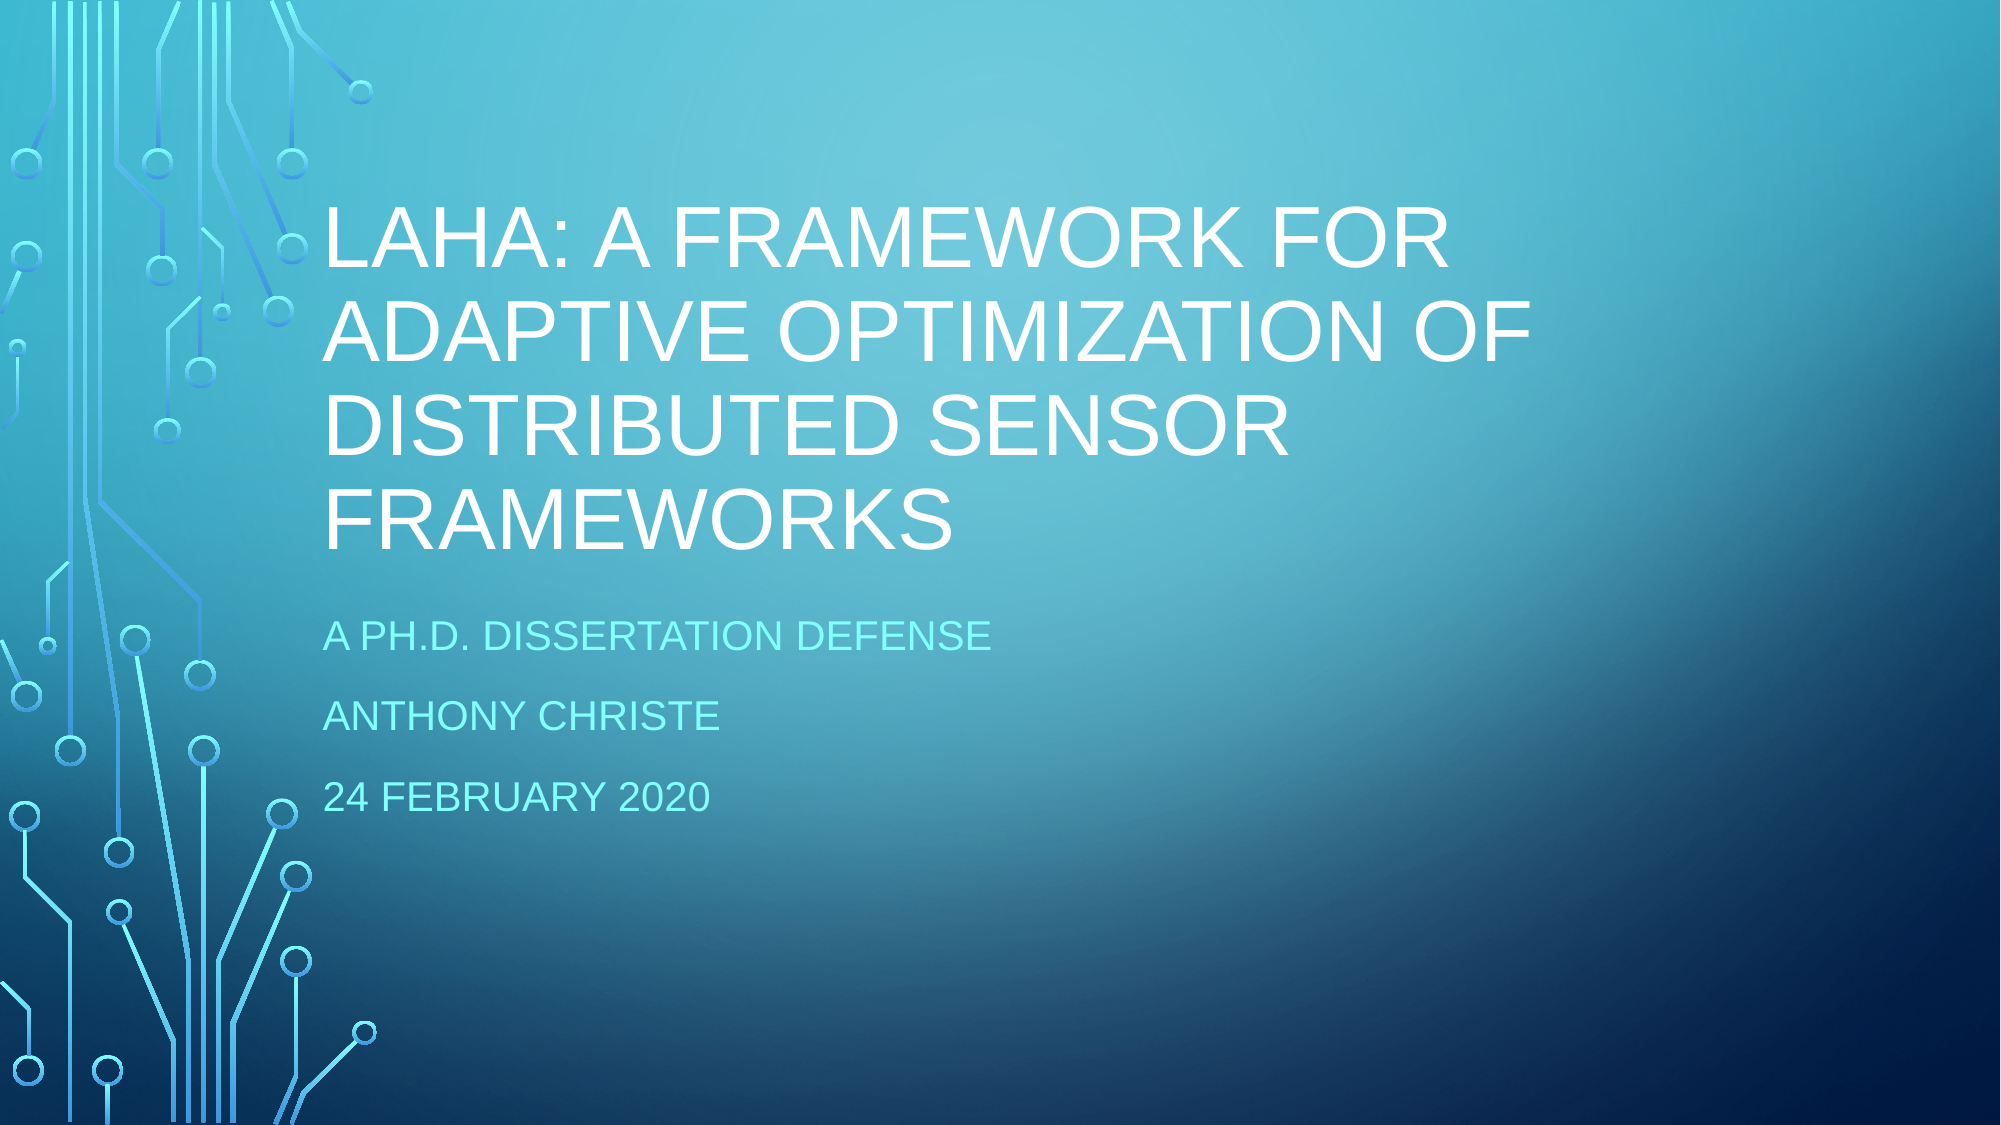

# Laha: A Framework for adaptive optimization of distributed sensor frameworks
A Ph.d. dissertation defense
Anthony christe
24 February 2020